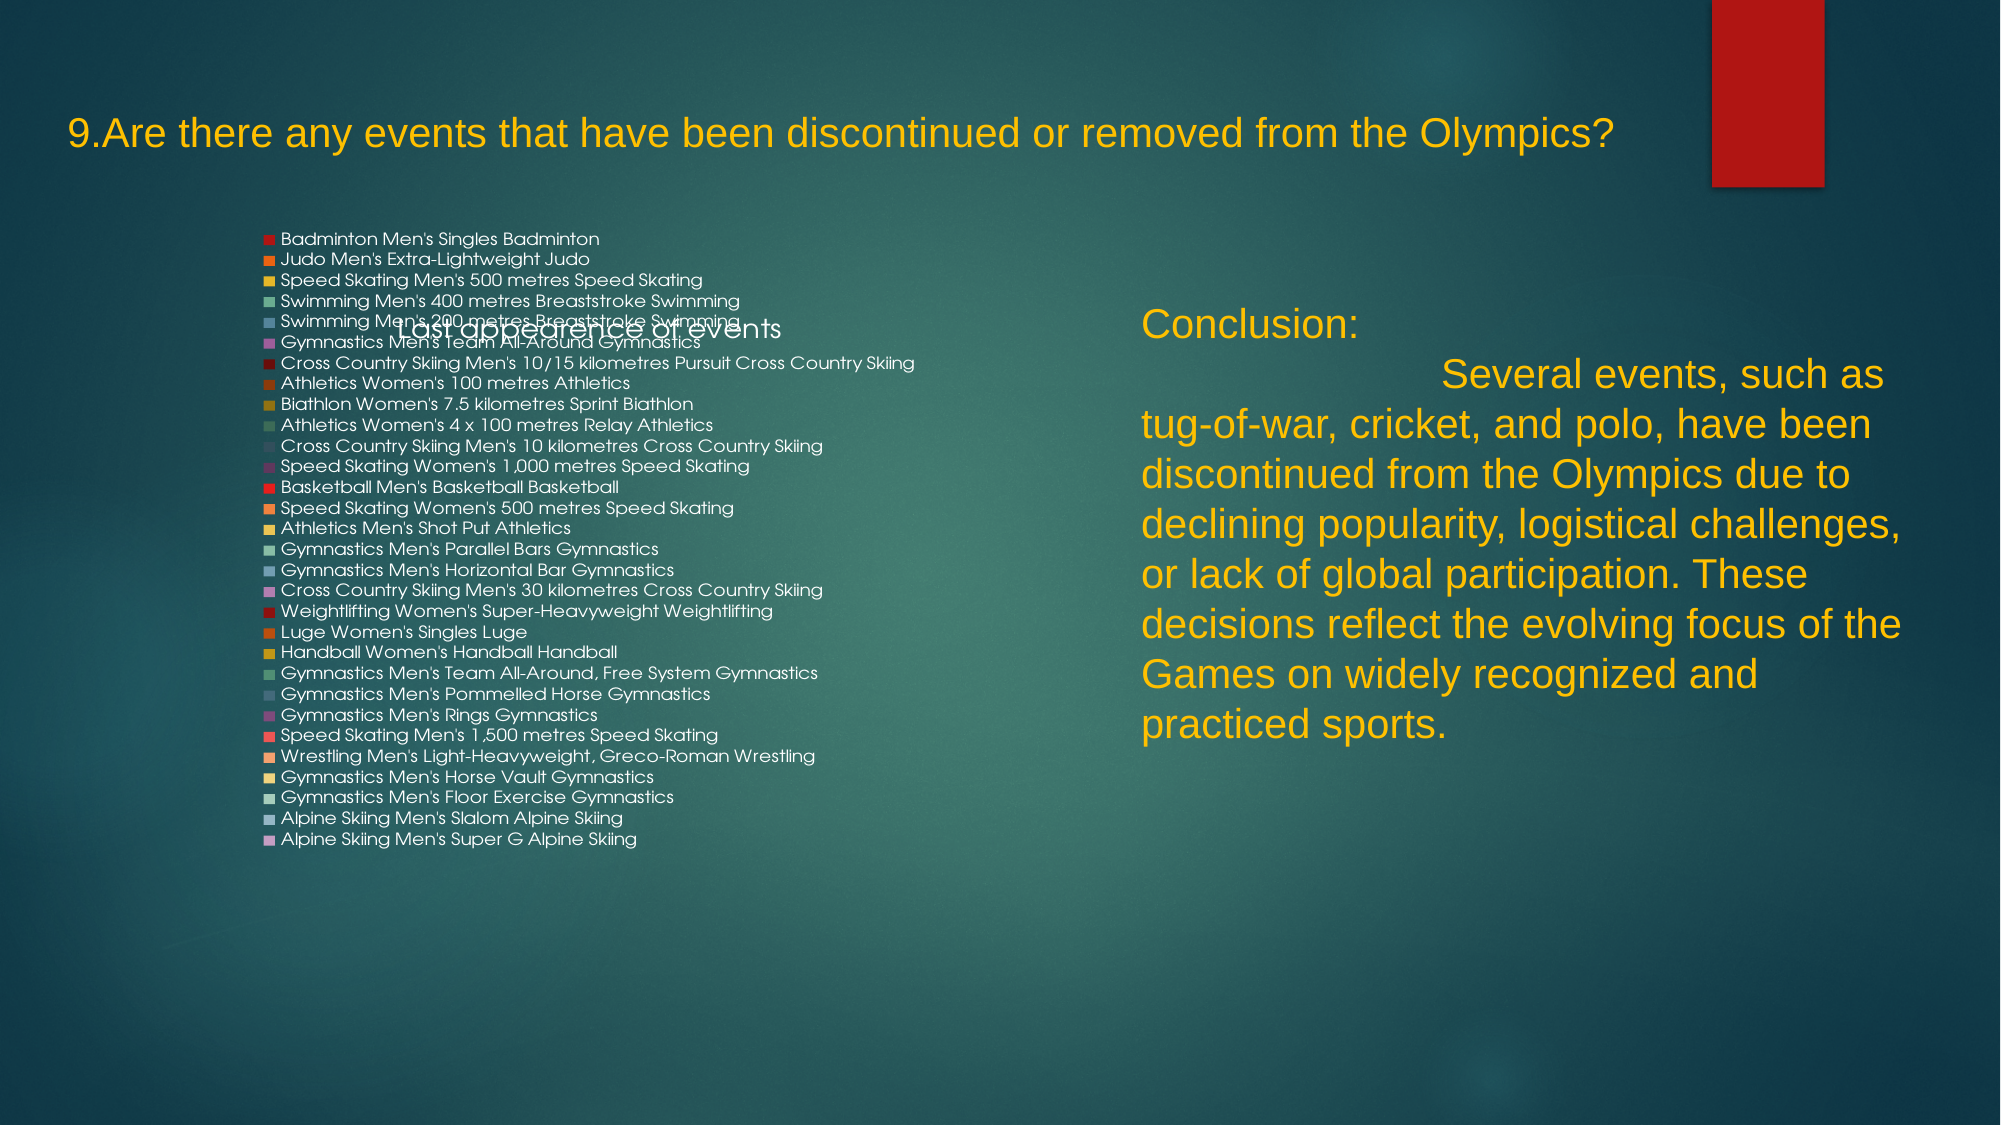

9.Are there any events that have been discontinued or removed from the Olympics?

### Chart: Last appearence of events

| Category | Badminton Men's Singles | Judo Men's Extra-Lightweight | Speed Skating Men's 500 metres | Swimming Men's 400 metres Breaststroke | Swimming Men's 200 metres Breaststroke | Gymnastics Men's Team All-Around | Cross Country Skiing Men's 10/15 kilometres Pursuit | Athletics Women's 100 metres | Biathlon Women's 7.5 kilometres Sprint | Athletics Women's 4 x 100 metres Relay | Cross Country Skiing Men's 10 kilometres | Speed Skating Women's 1,000 metres | Basketball Men's Basketball | Speed Skating Women's 500 metres | Athletics Men's Shot Put | Gymnastics Men's Parallel Bars | Gymnastics Men's Horizontal Bar | Cross Country Skiing Men's 30 kilometres | Weightlifting Women's Super-Heavyweight | Luge Women's Singles | Handball Women's Handball | Gymnastics Men's Team All-Around, Free System | Gymnastics Men's Pommelled Horse | Gymnastics Men's Rings | Speed Skating Men's 1,500 metres | Wrestling Men's Light-Heavyweight, Greco-Roman | Gymnastics Men's Horse Vault | Gymnastics Men's Floor Exercise | Alpine Skiing Men's Slalom | Alpine Skiing Men's Super G |
|---|---|---|---|---|---|---|---|---|---|---|---|---|---|---|---|---|---|---|---|---|---|---|---|---|---|---|---|---|---|---|
| Last_appearence | 2014.0 | 2012.0 | 2010.0 | 2008.0 | 2006.0 | 2004.0 | 2002.0 | 2000.0 | 1998.0 | 1996.0 | 1994.0 | 1992.0 | 1992.0 | 1988.0 | 1988.0 | 1984.0 | 1984.0 | 1980.0 | 1980.0 | 1976.0 | 1976.0 | 1972.0 | 1972.0 | 1968.0 | 1968.0 | 1964.0 | 1964.0 | 1960.0 | 1960.0 | 1956.0 |
Conclusion:
		Several events, such as tug-of-war, cricket, and polo, have been discontinued from the Olympics due to declining popularity, logistical challenges, or lack of global participation. These decisions reflect the evolving focus of the Games on widely recognized and practiced sports.